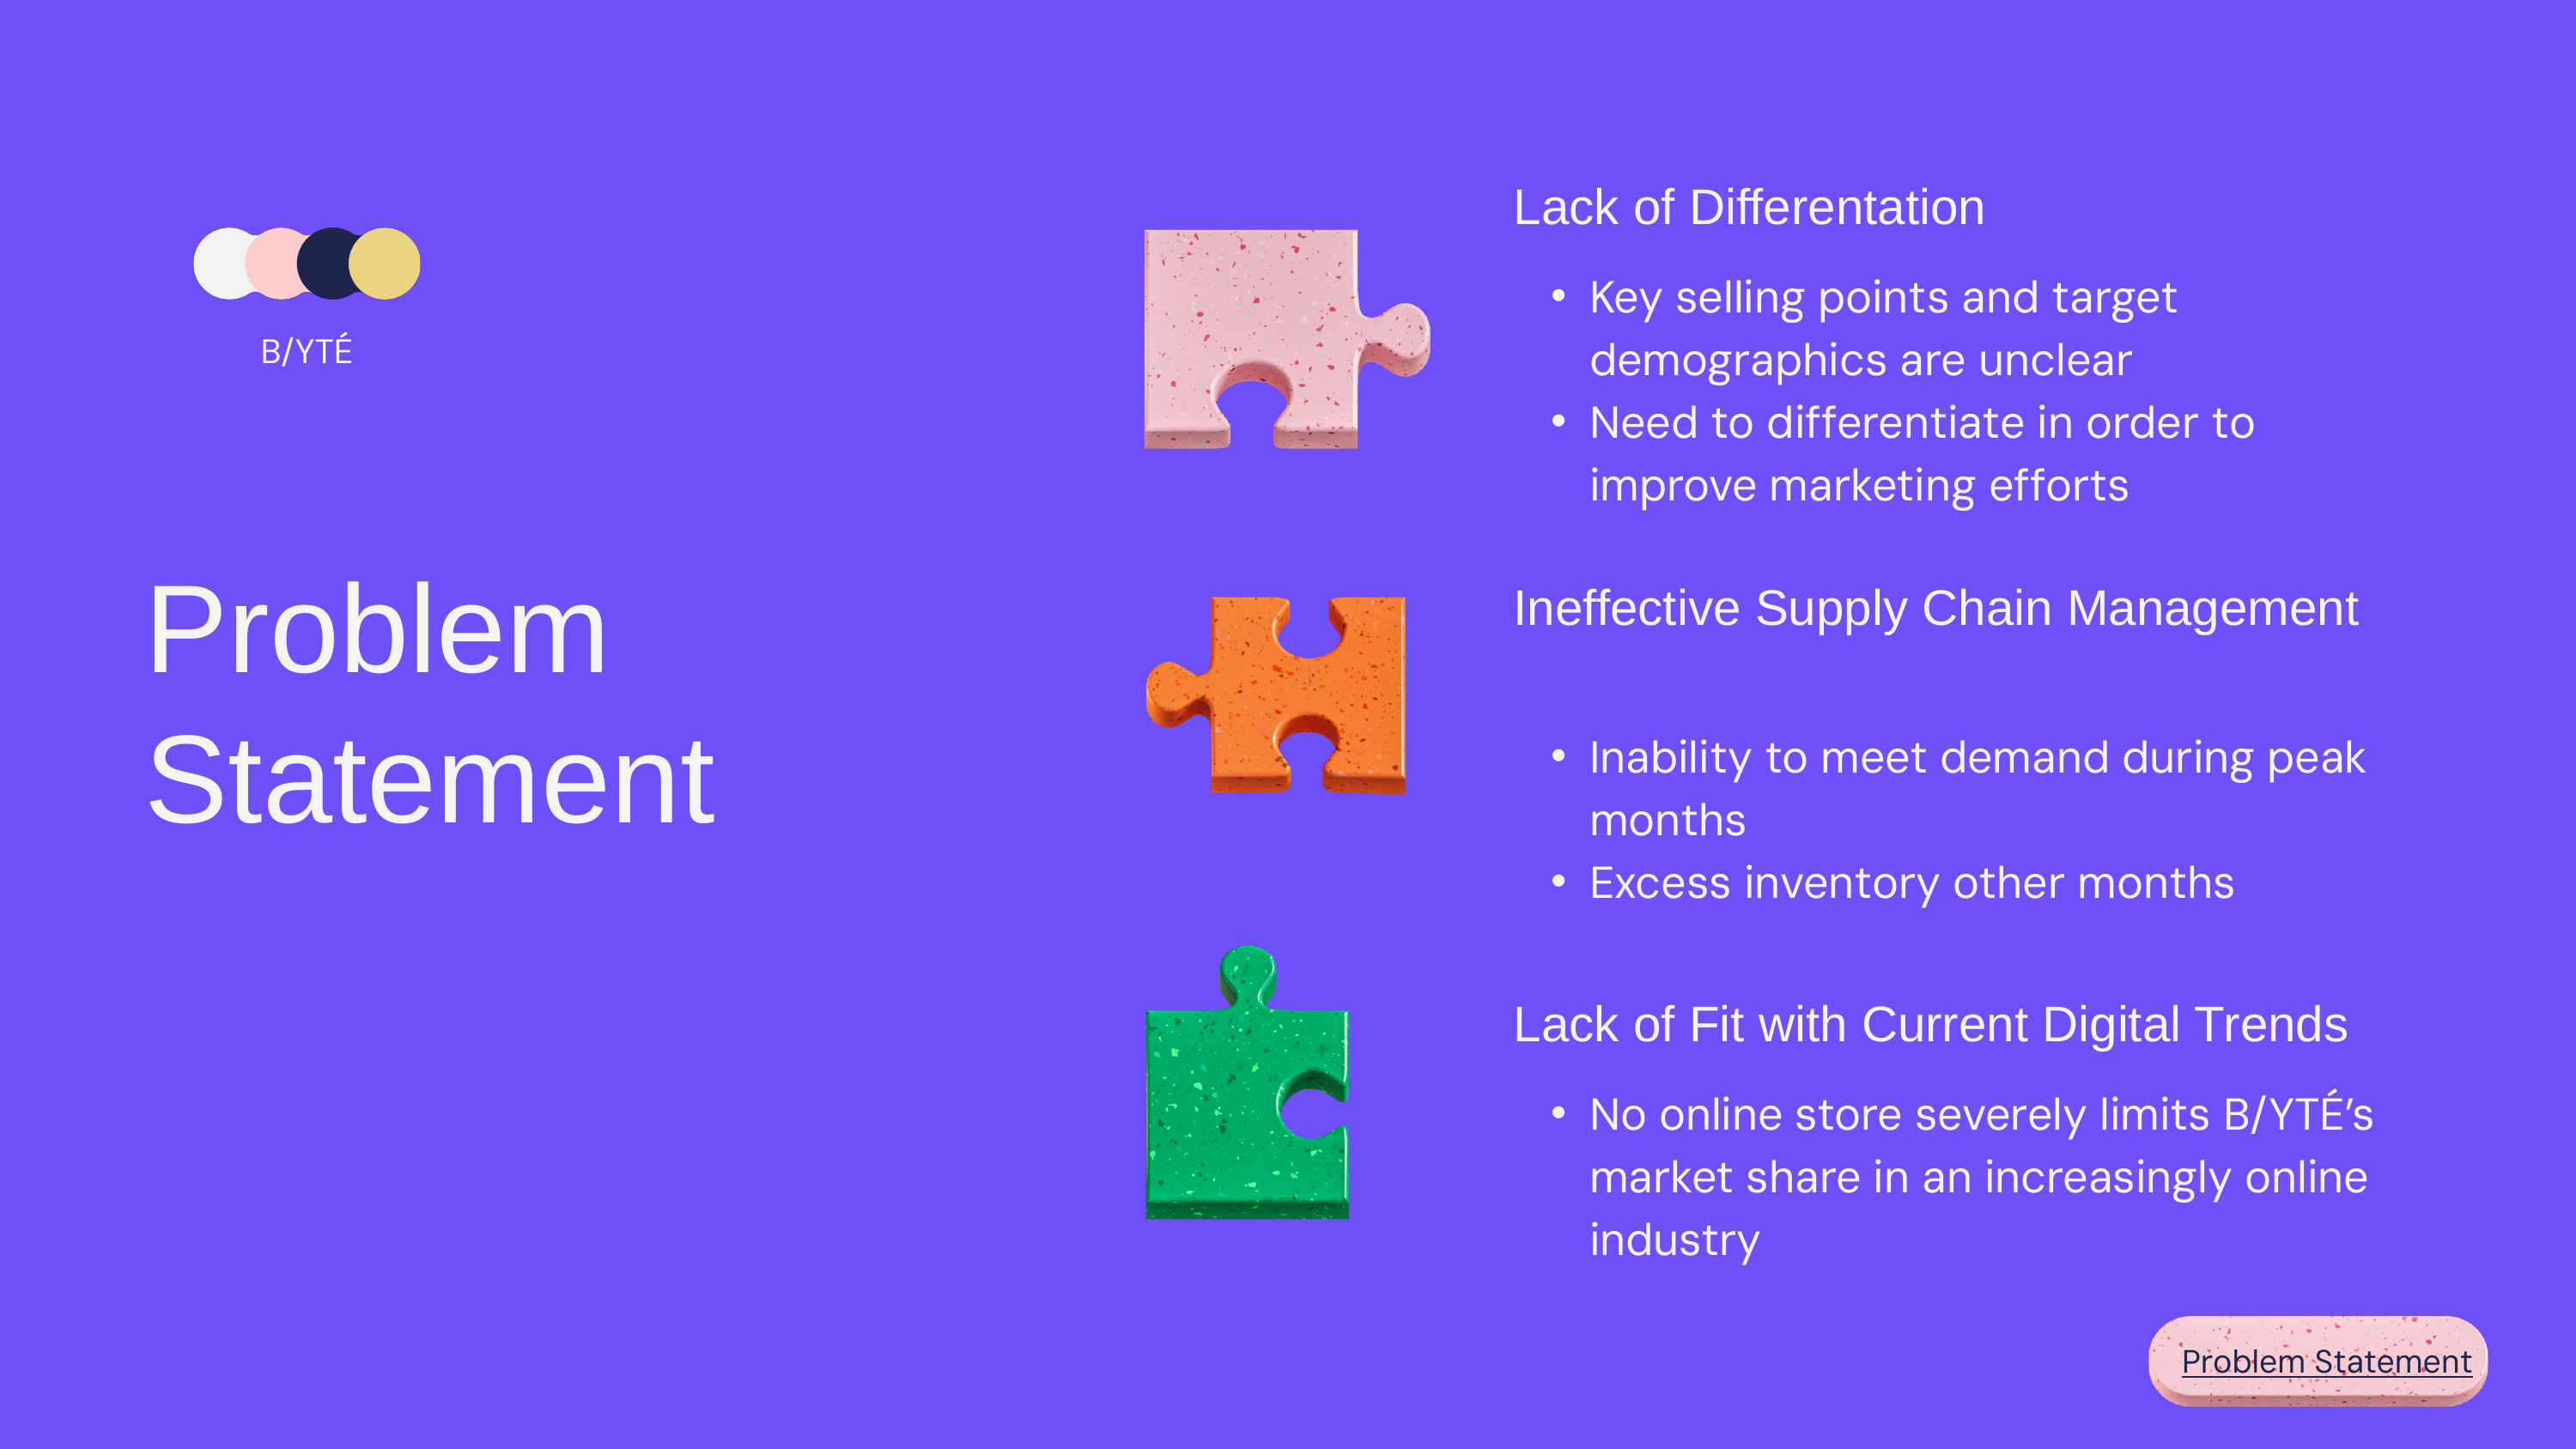

Lack of Differentation
Key selling points and target demographics are unclear
Need to differentiate in order to improve marketing efforts

B/YTÉ

Problem Statement
Ineffective Supply Chain Management
Inability to meet demand during peak months
Excess inventory other months

Lack of Fit with Current Digital Trends
No online store severely limits B/YTÉ’s market share in an increasingly online industry

Problem Statement